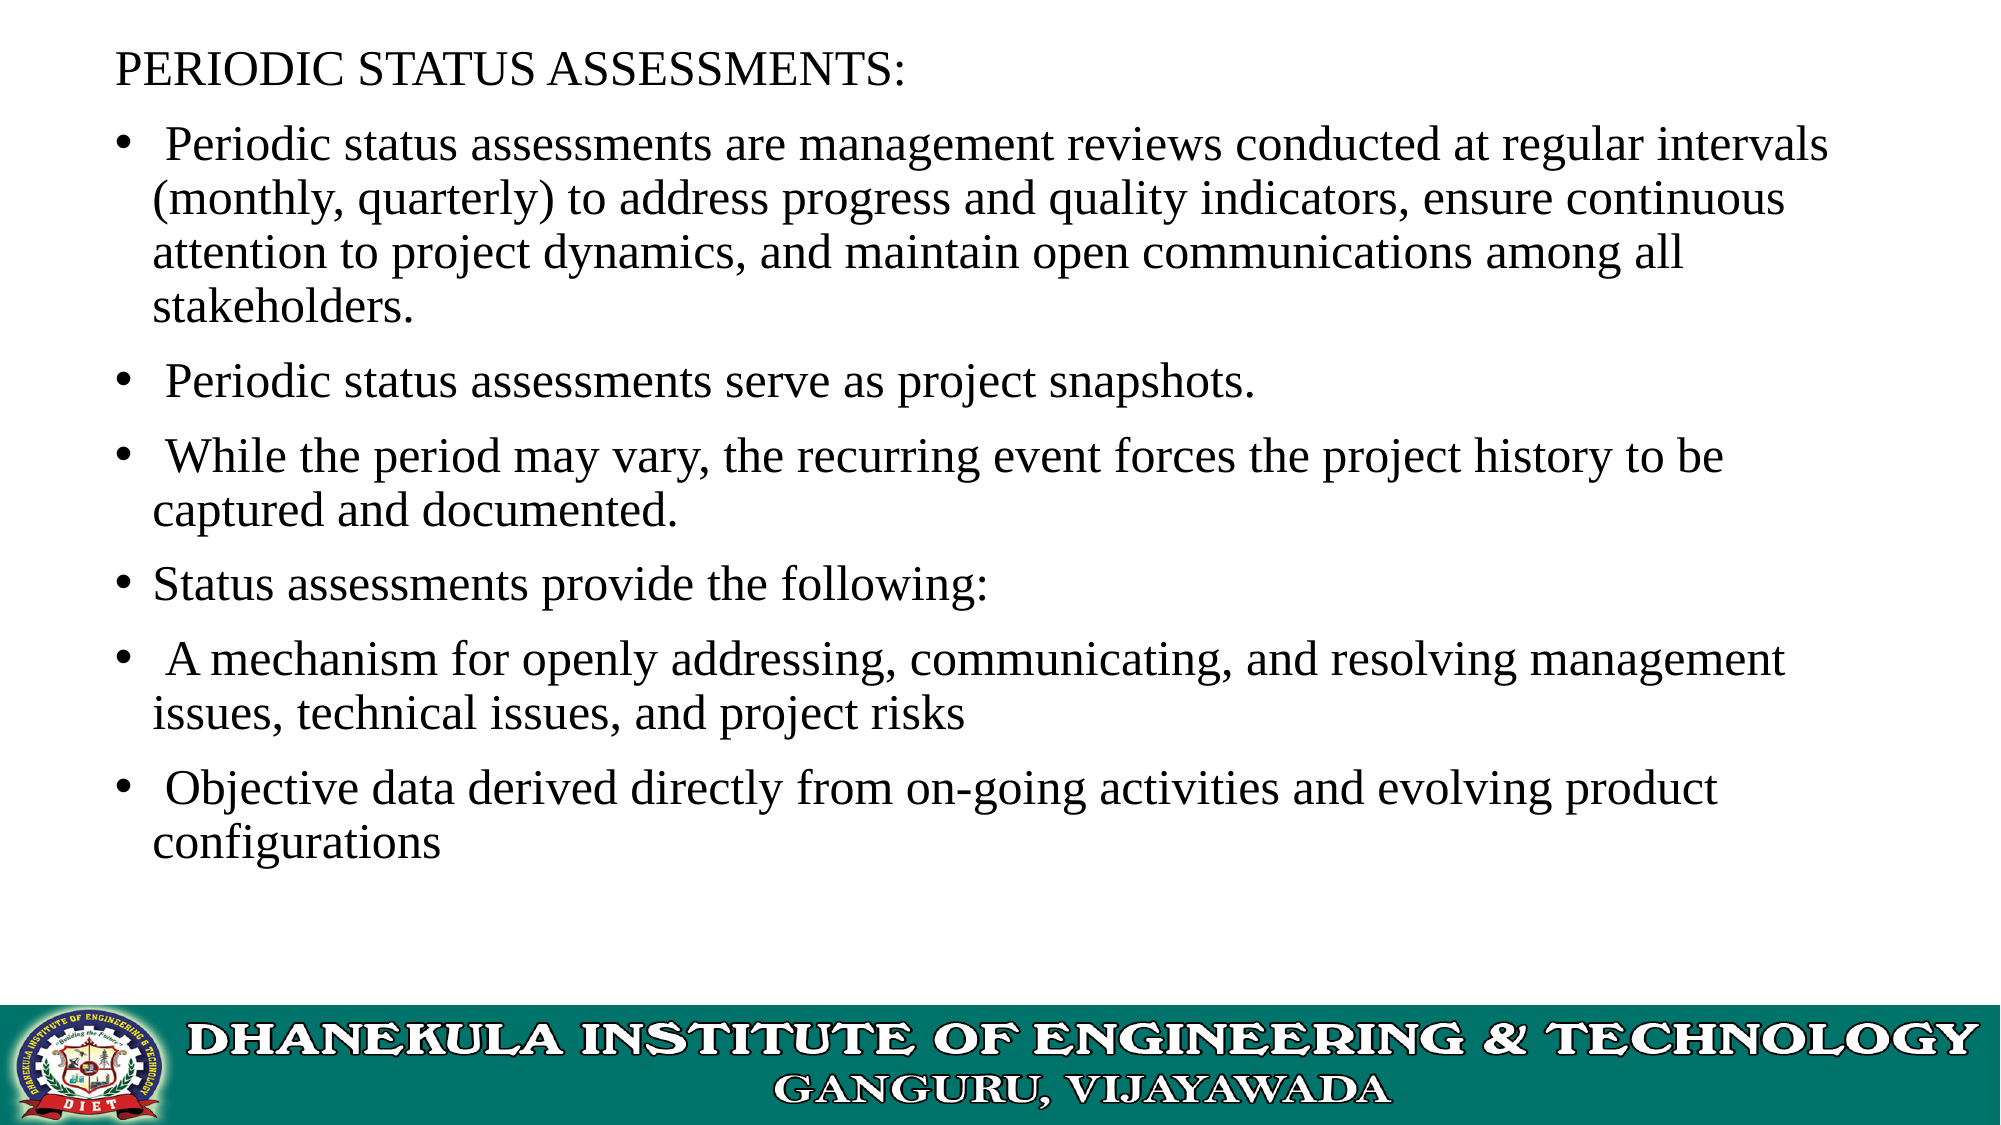

PERIODIC STATUS ASSESSMENTS:
 Periodic status assessments are management reviews conducted at regular intervals (monthly, quarterly) to address progress and quality indicators, ensure continuous attention to project dynamics, and maintain open communications among all stakeholders.
 Periodic status assessments serve as project snapshots.
 While the period may vary, the recurring event forces the project history to be captured and documented.
Status assessments provide the following:
 A mechanism for openly addressing, communicating, and resolving management issues, technical issues, and project risks
 Objective data derived directly from on-going activities and evolving product configurations